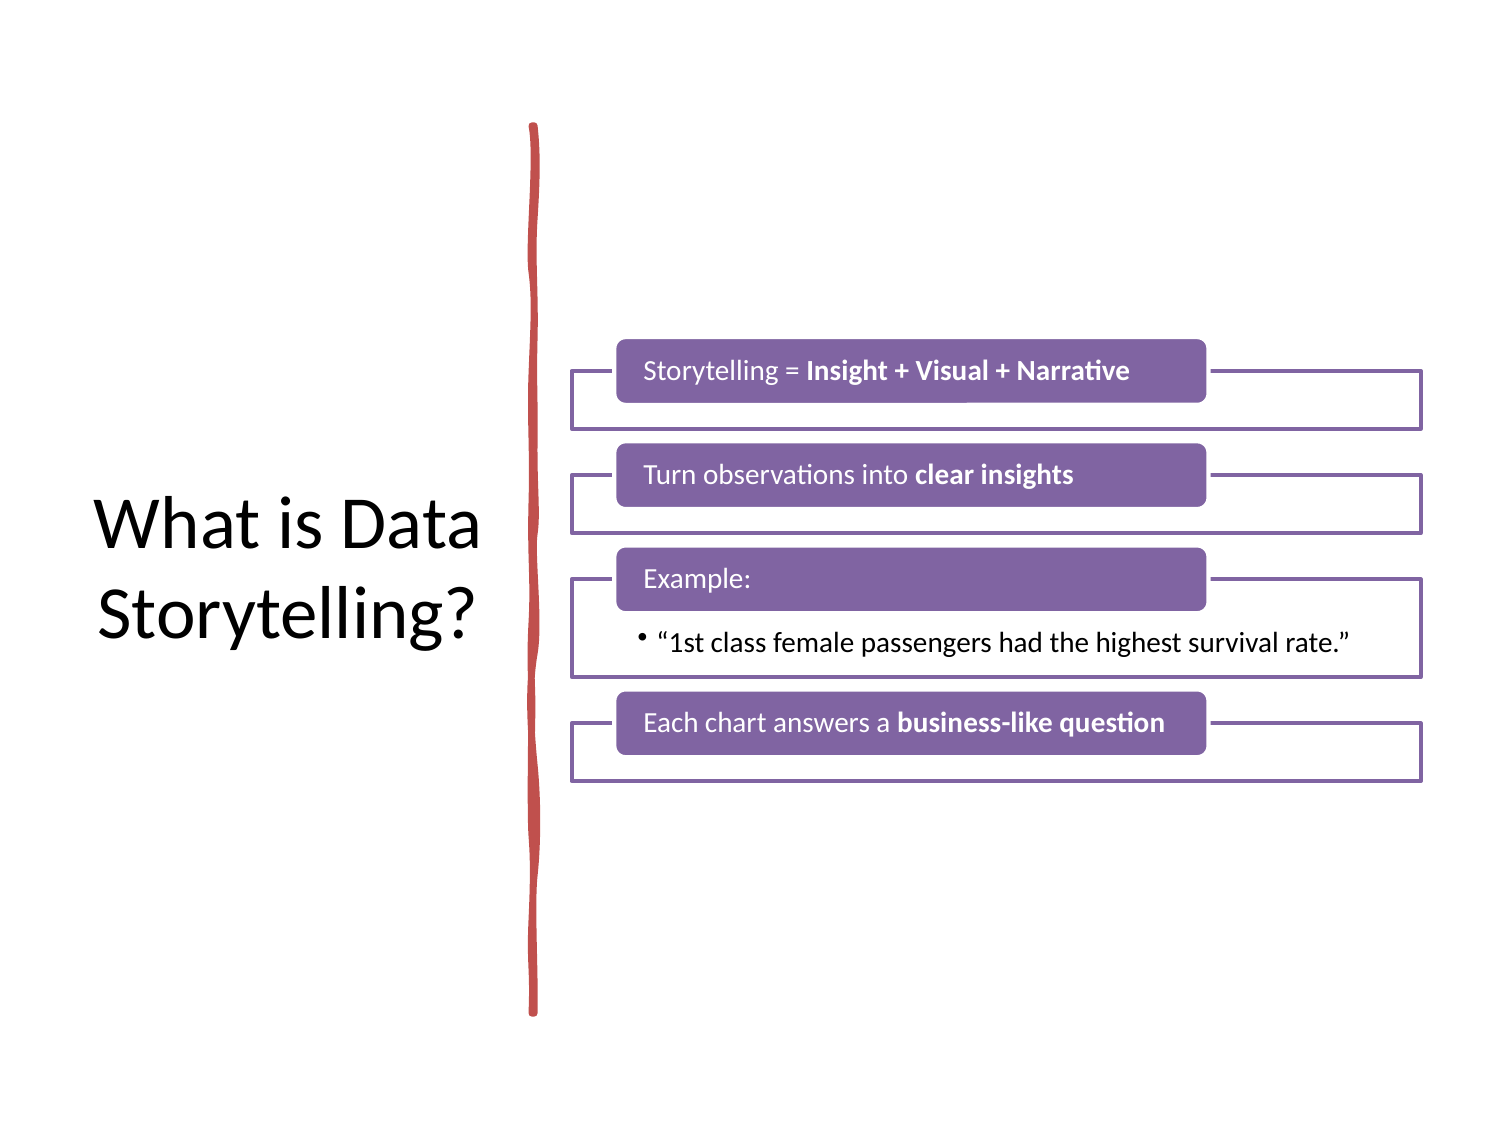

Storytelling = Insight + Visual + Narrative
Turn observations into clear insights
“1st class female passengers had the highest survival rate.”
Example:
Each chart answers a business-like question
# What is Data Storytelling?